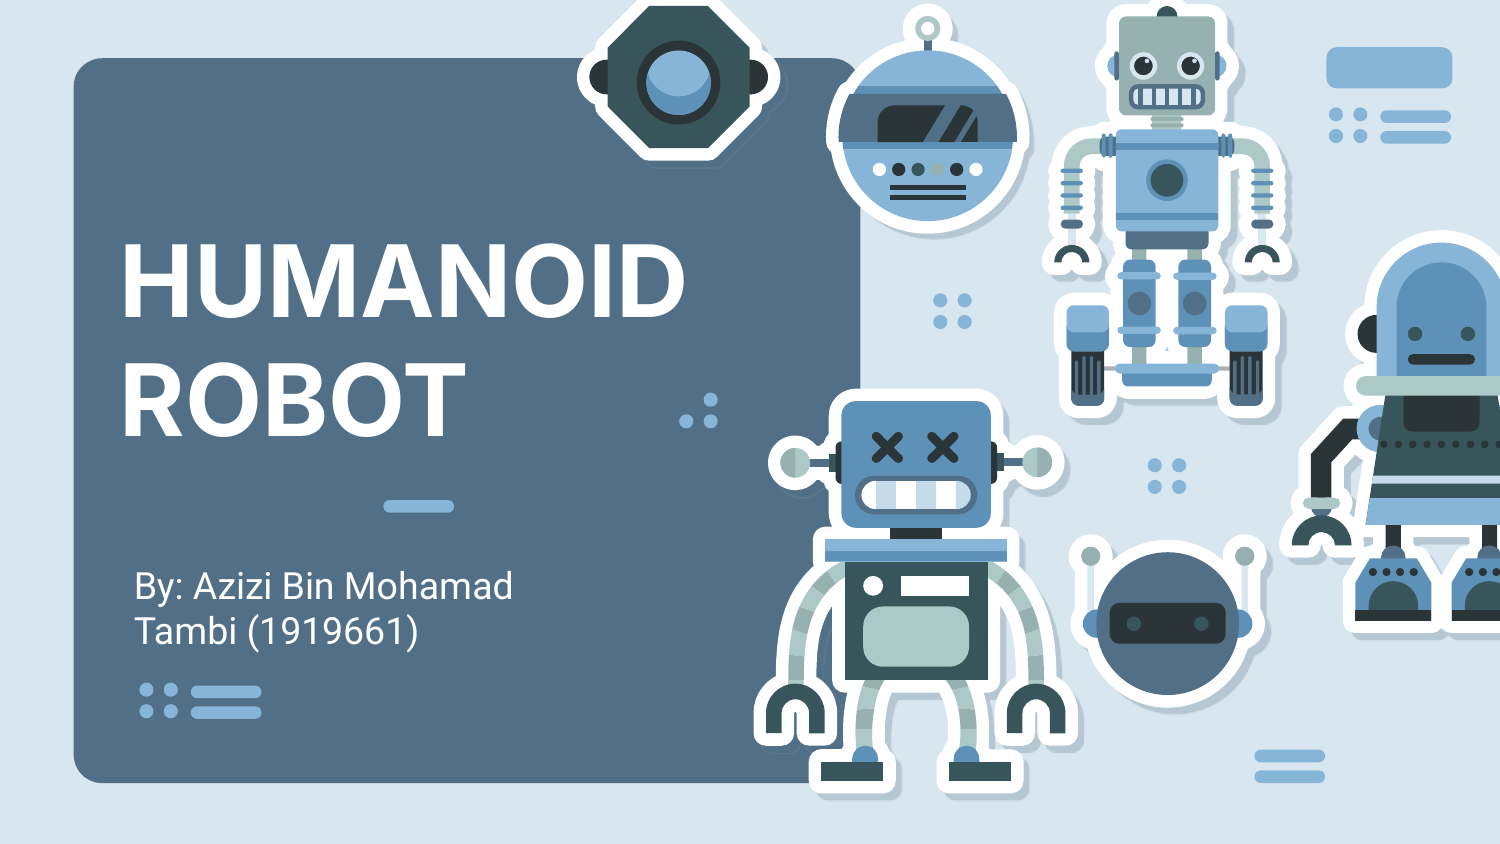

# HUMANOID ROBOT

By: Azizi Bin Mohamad Tambi (1919661)